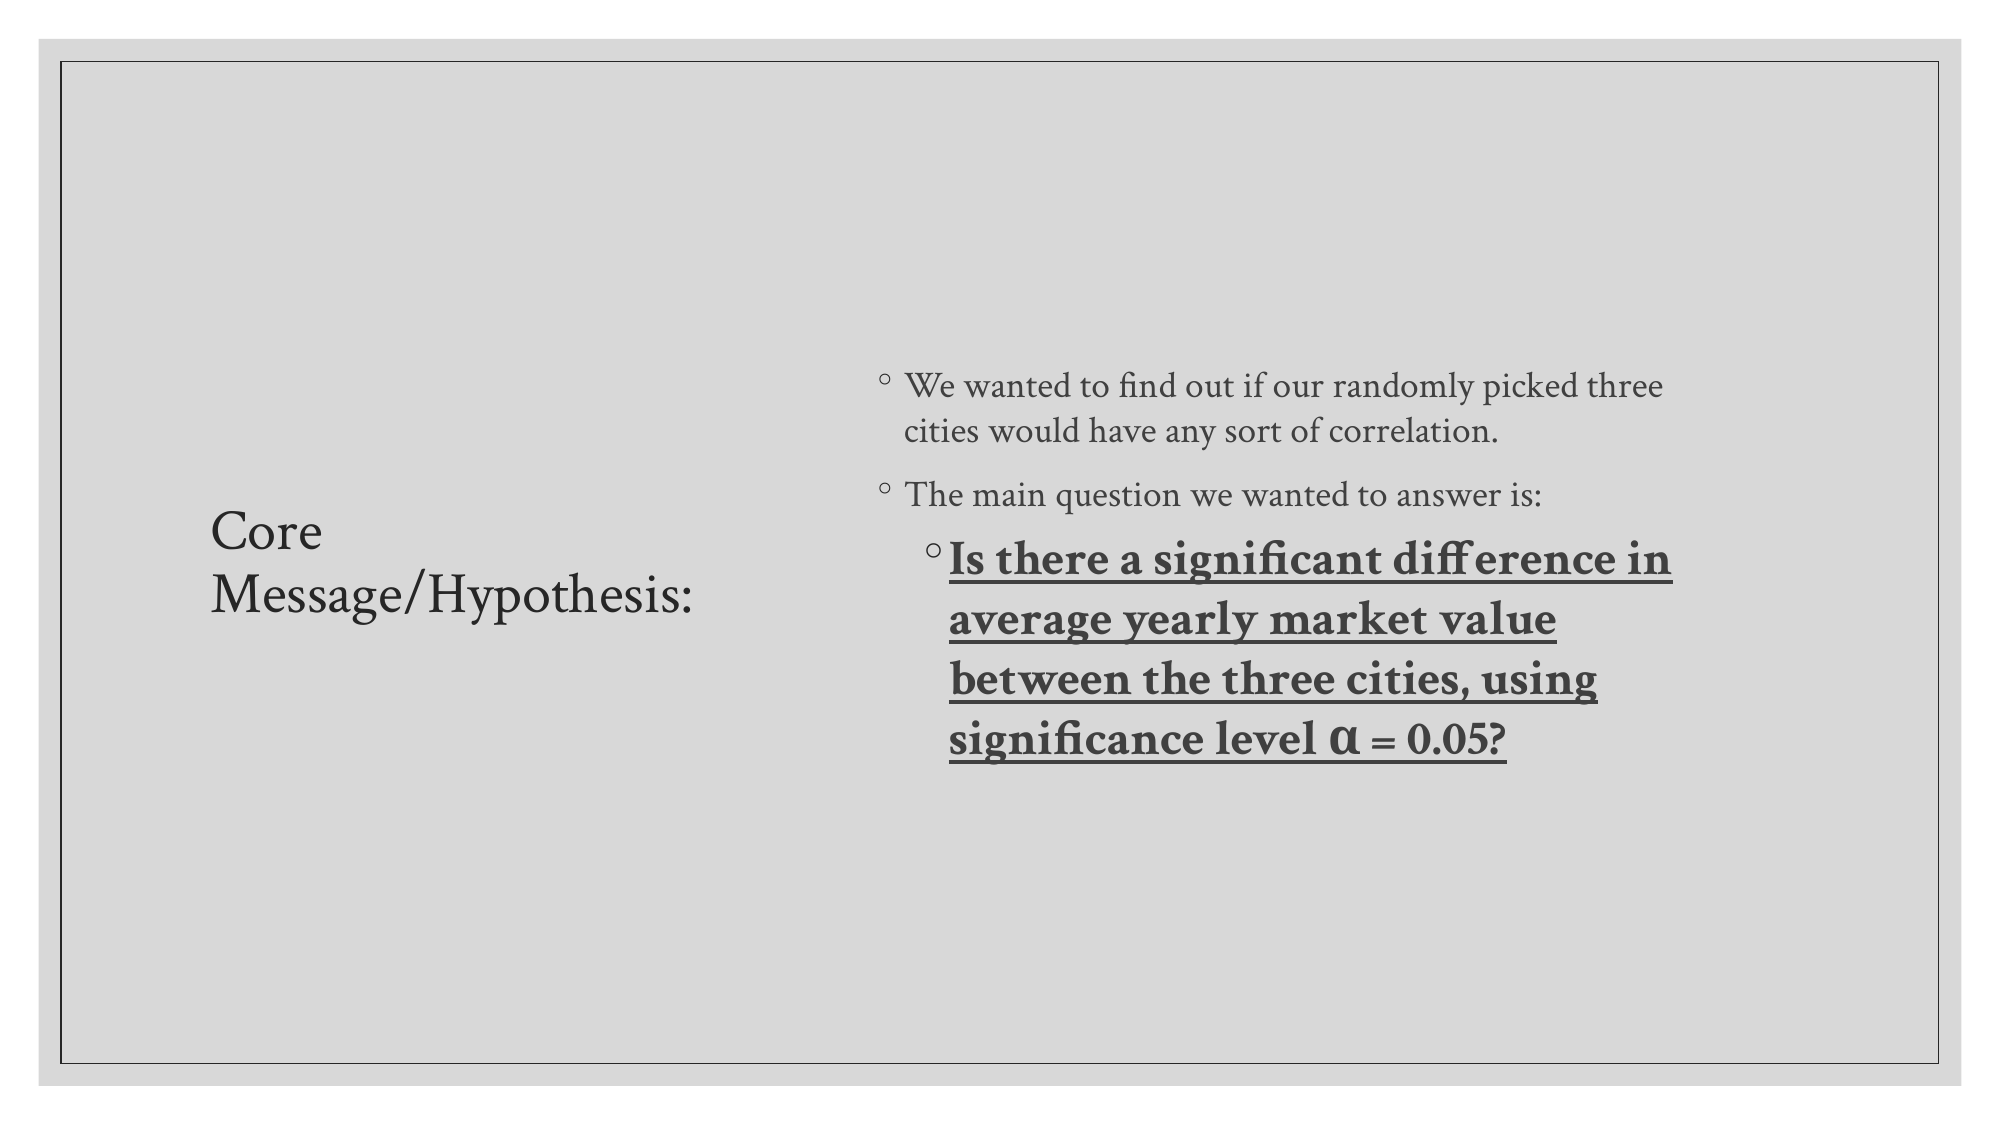

# Core Message/Hypothesis:
We wanted to find out if our randomly picked three cities would have any sort of correlation.
The main question we wanted to answer is:
Is there a significant difference in average yearly market value between the three cities, using significance level α = 0.05?